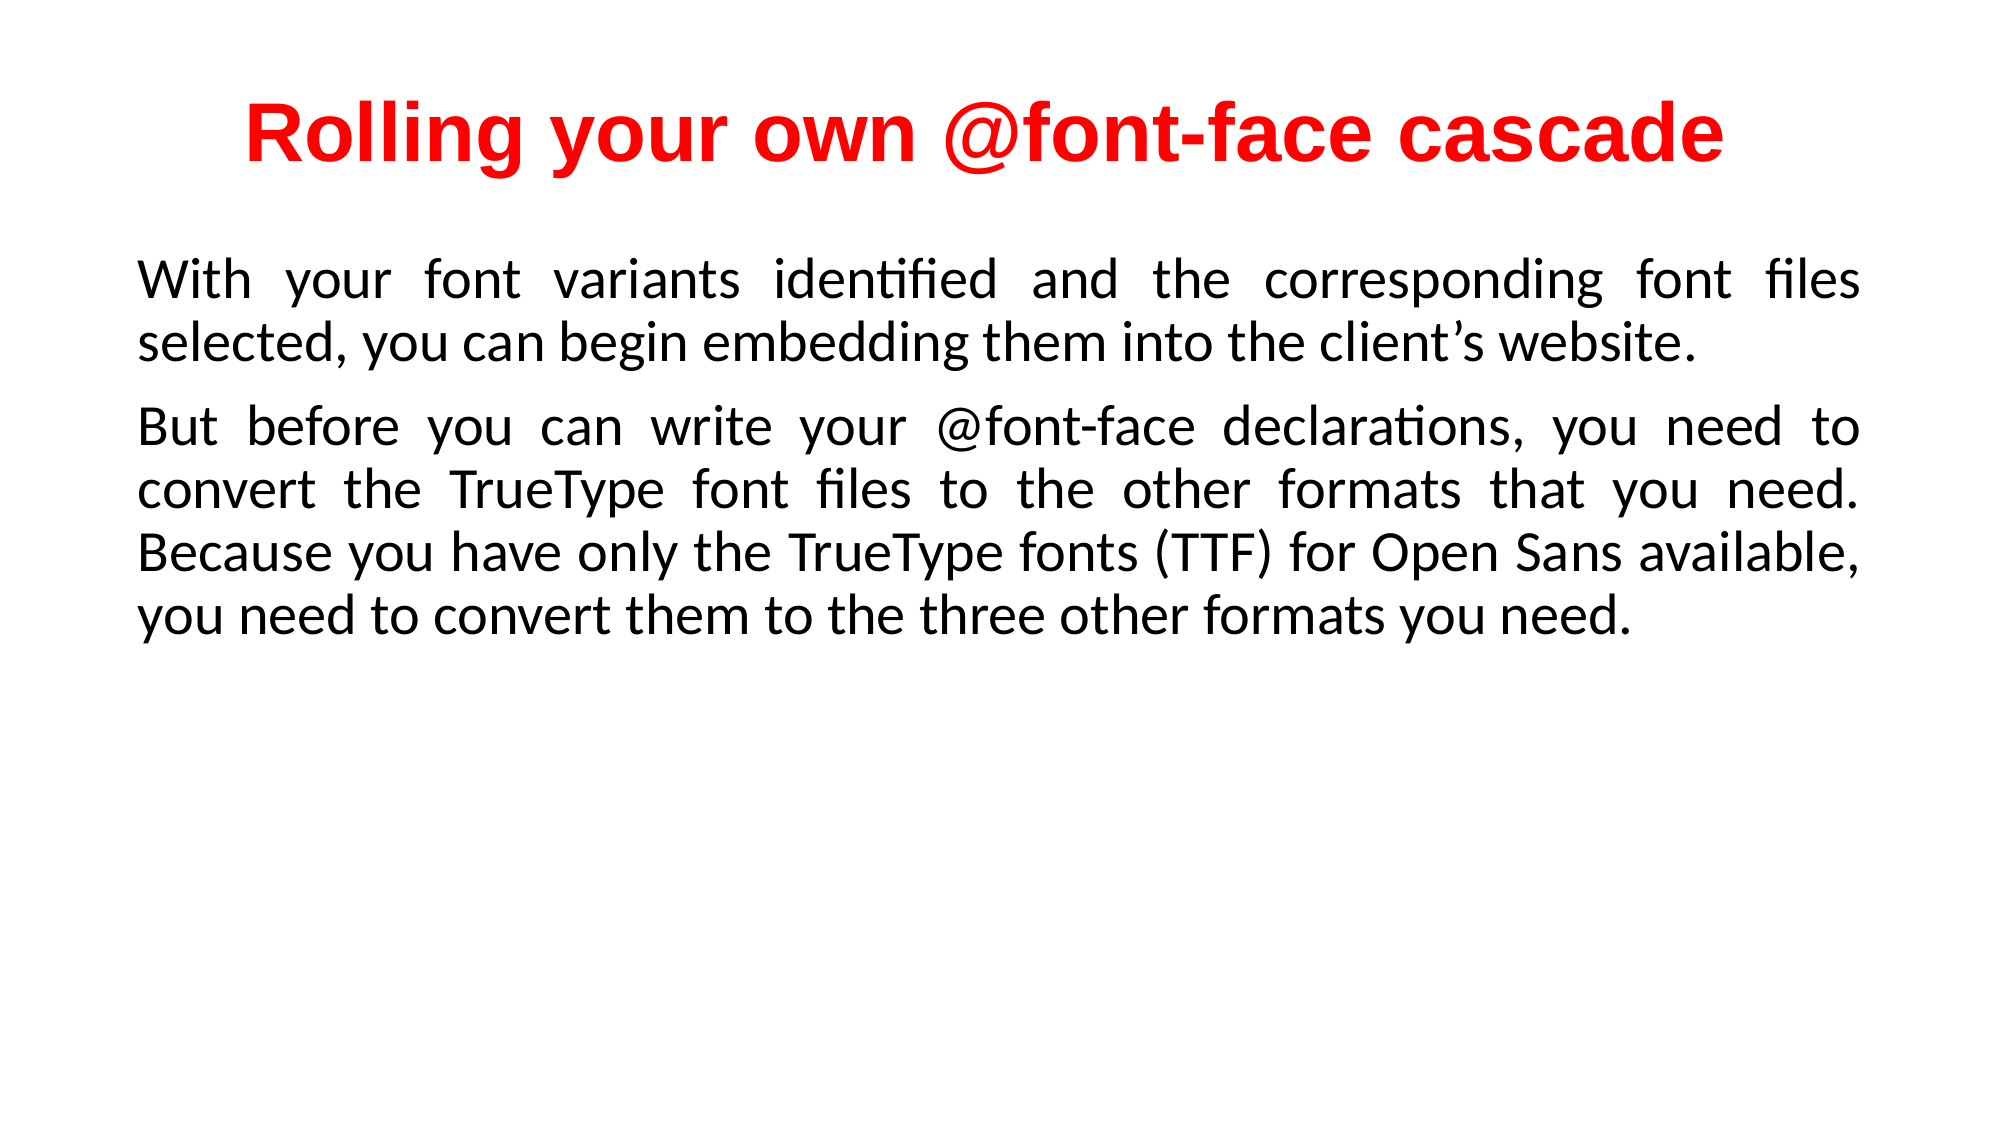

# Rolling your own @font-face cascade
With your font variants identified and the corresponding font files selected, you can begin embedding them into the client’s website.
But before you can write your @font-face declarations, you need to convert the TrueType font files to the other formats that you need. Because you have only the TrueType fonts (TTF) for Open Sans available, you need to convert them to the three other formats you need.